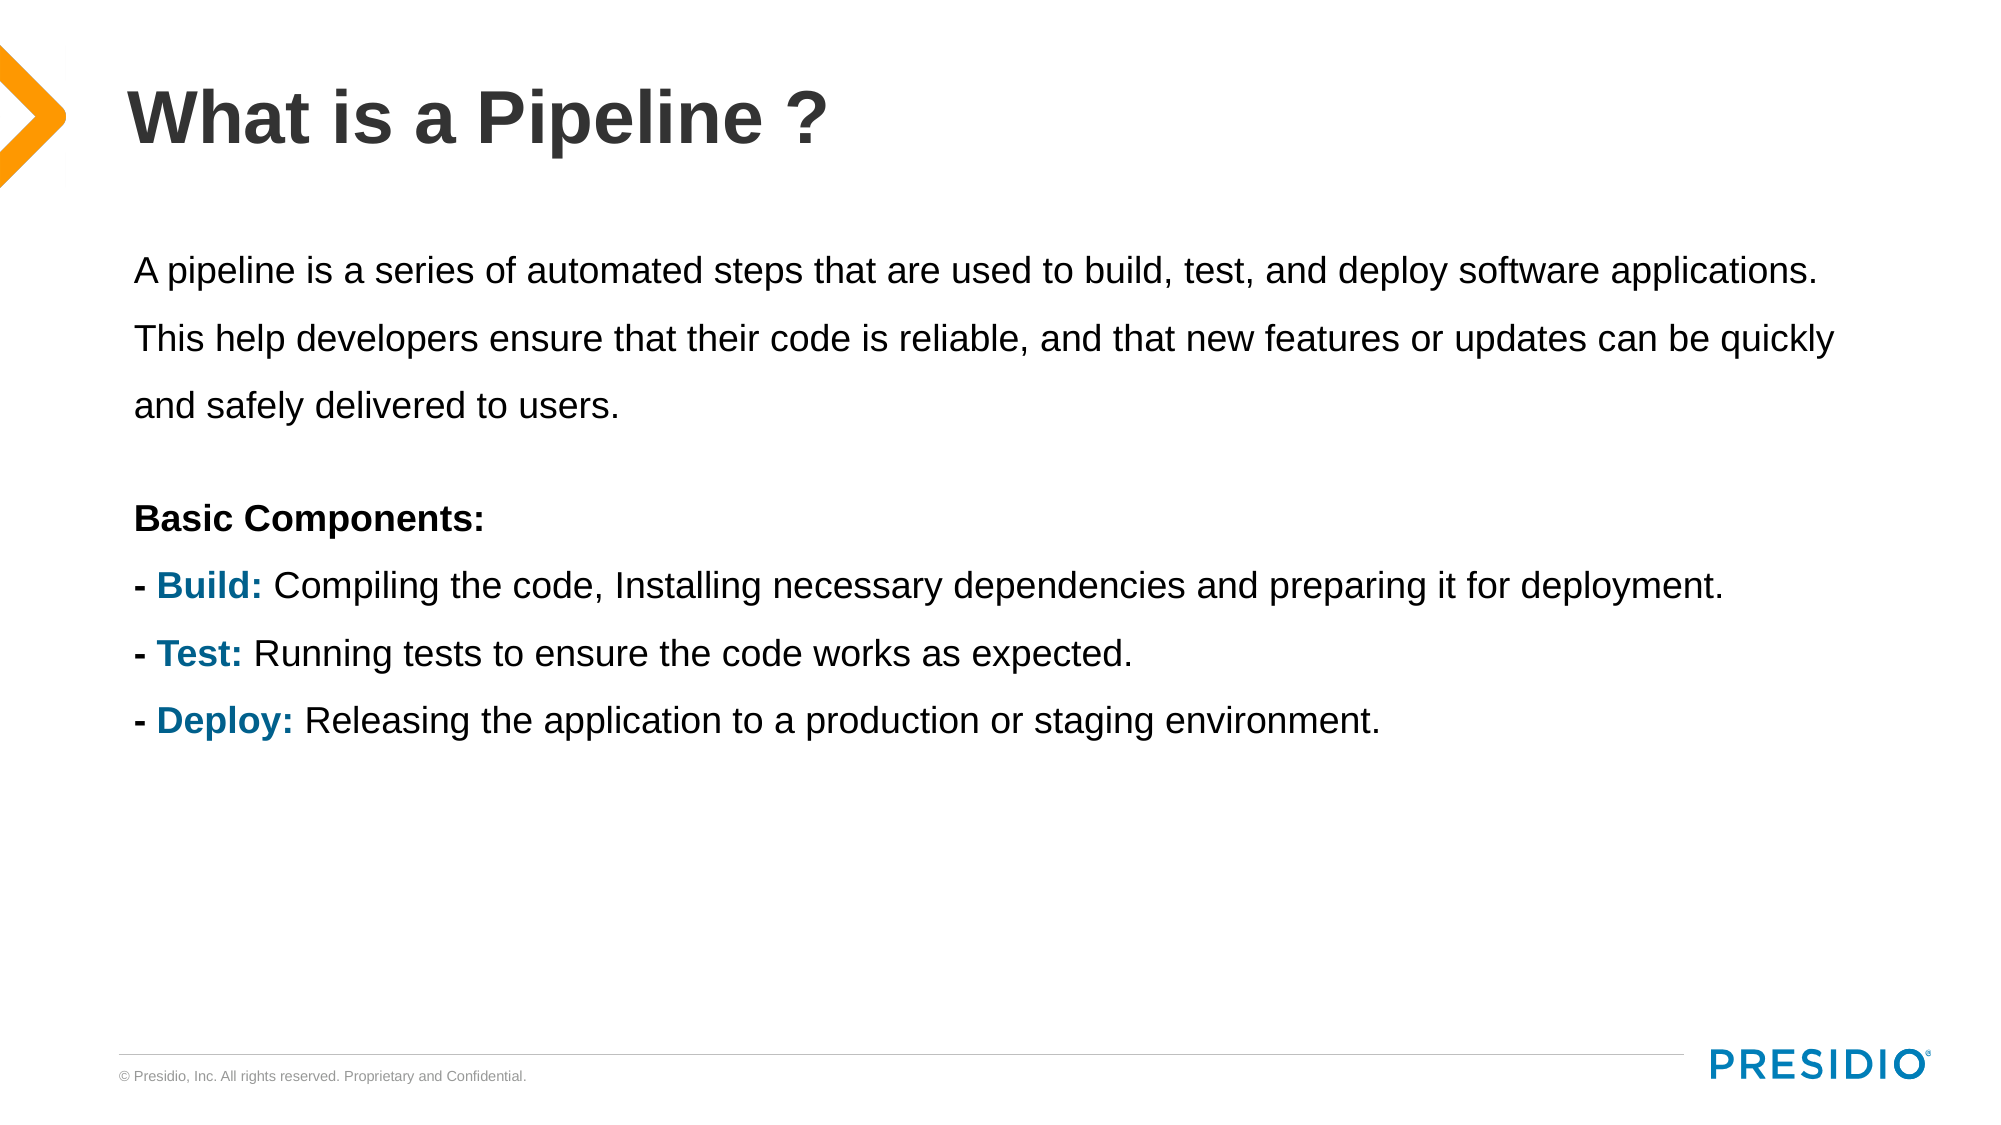

# What is a Pipeline ?

A pipeline is a series of automated steps that are used to build, test, and deploy software applications.
This help developers ensure that their code is reliable, and that new features or updates can be quickly
and safely delivered to users.

Basic Components:
- Build: Compiling the code, Installing necessary dependencies and preparing it for deployment.
- Test: Running tests to ensure the code works as expected.
- Deploy: Releasing the application to a production or staging environment.